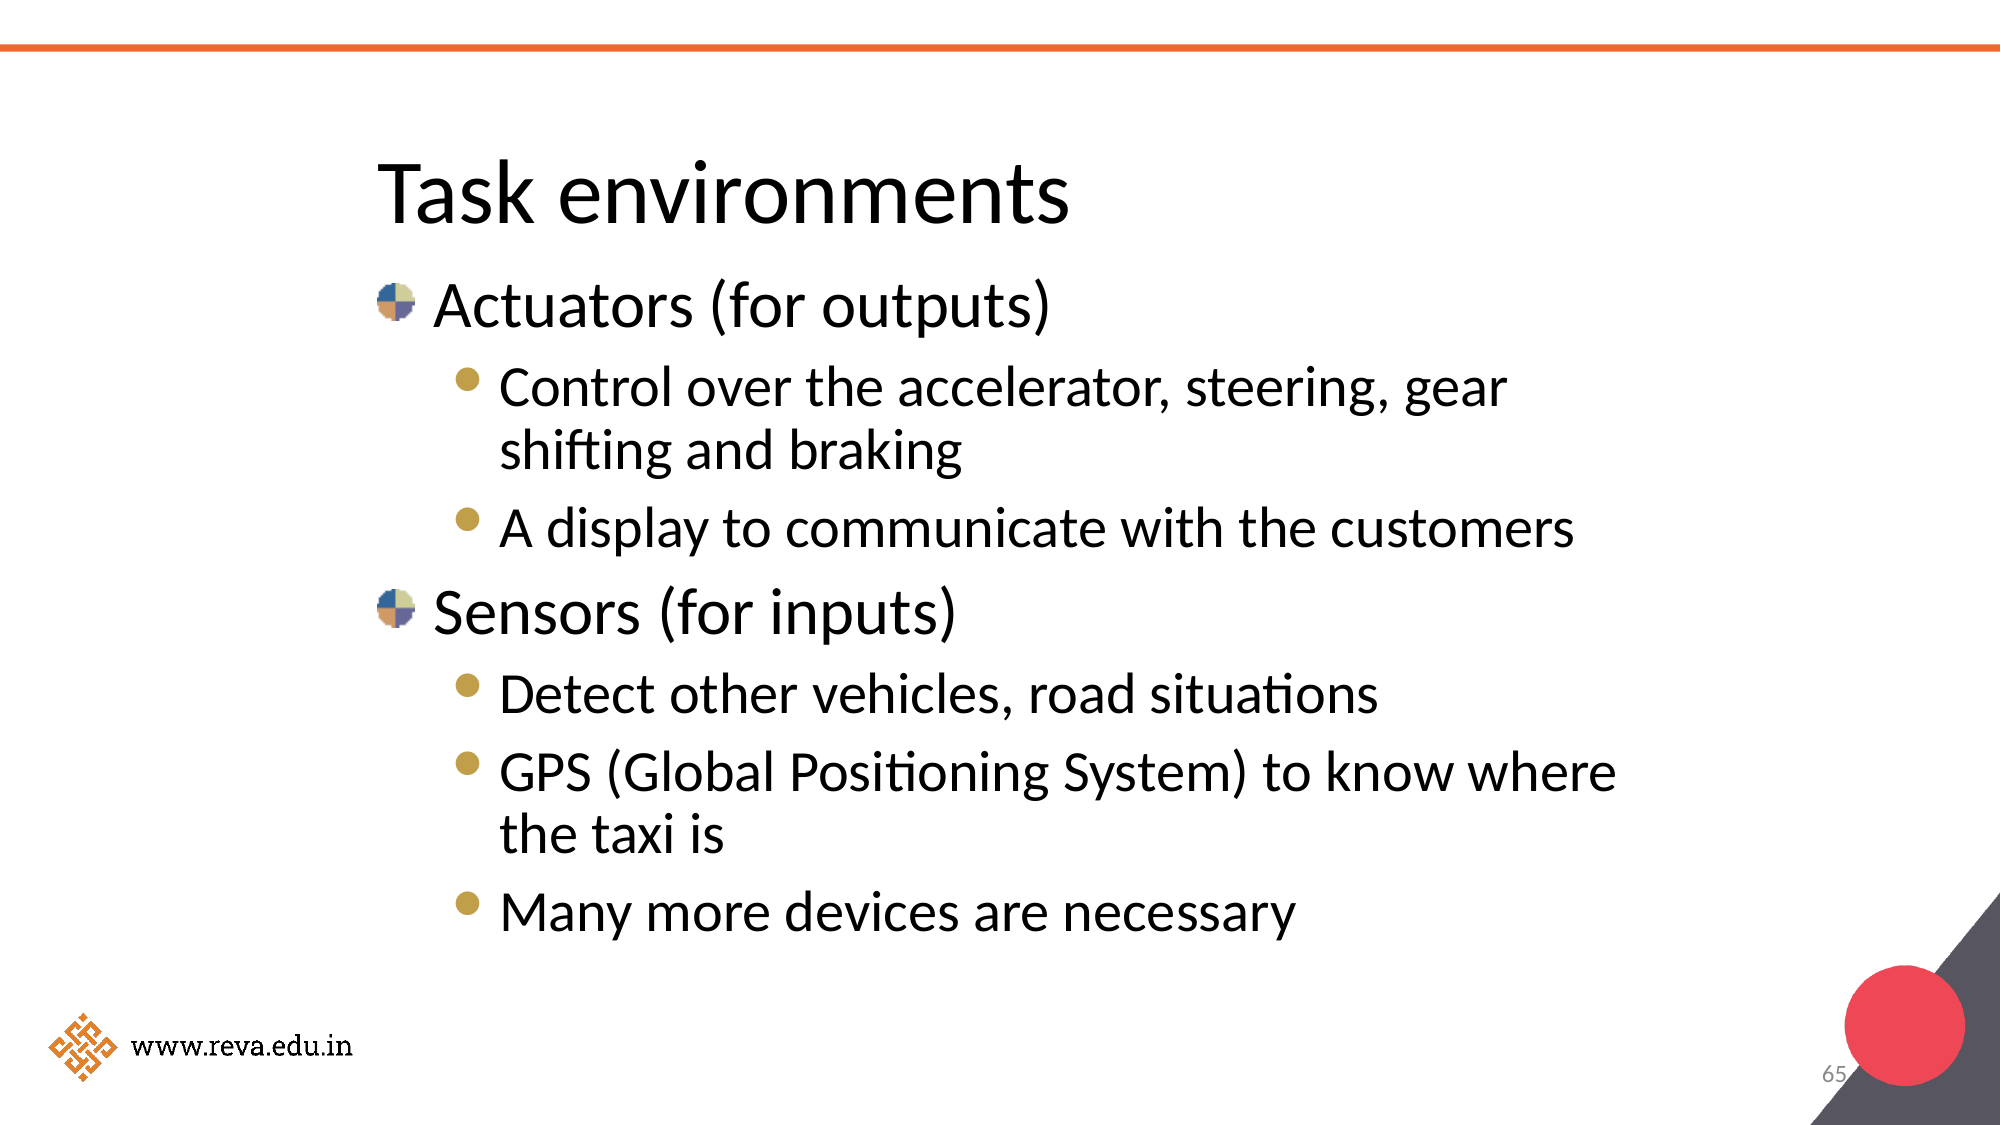

Task environments
# Actuators (for outputs)
Control over the accelerator, steering, gear shifting and braking
A display to communicate with the customers
Sensors (for inputs)
Detect other vehicles, road situations
GPS (Global Positioning System) to know where the taxi is
Many more devices are necessary
65